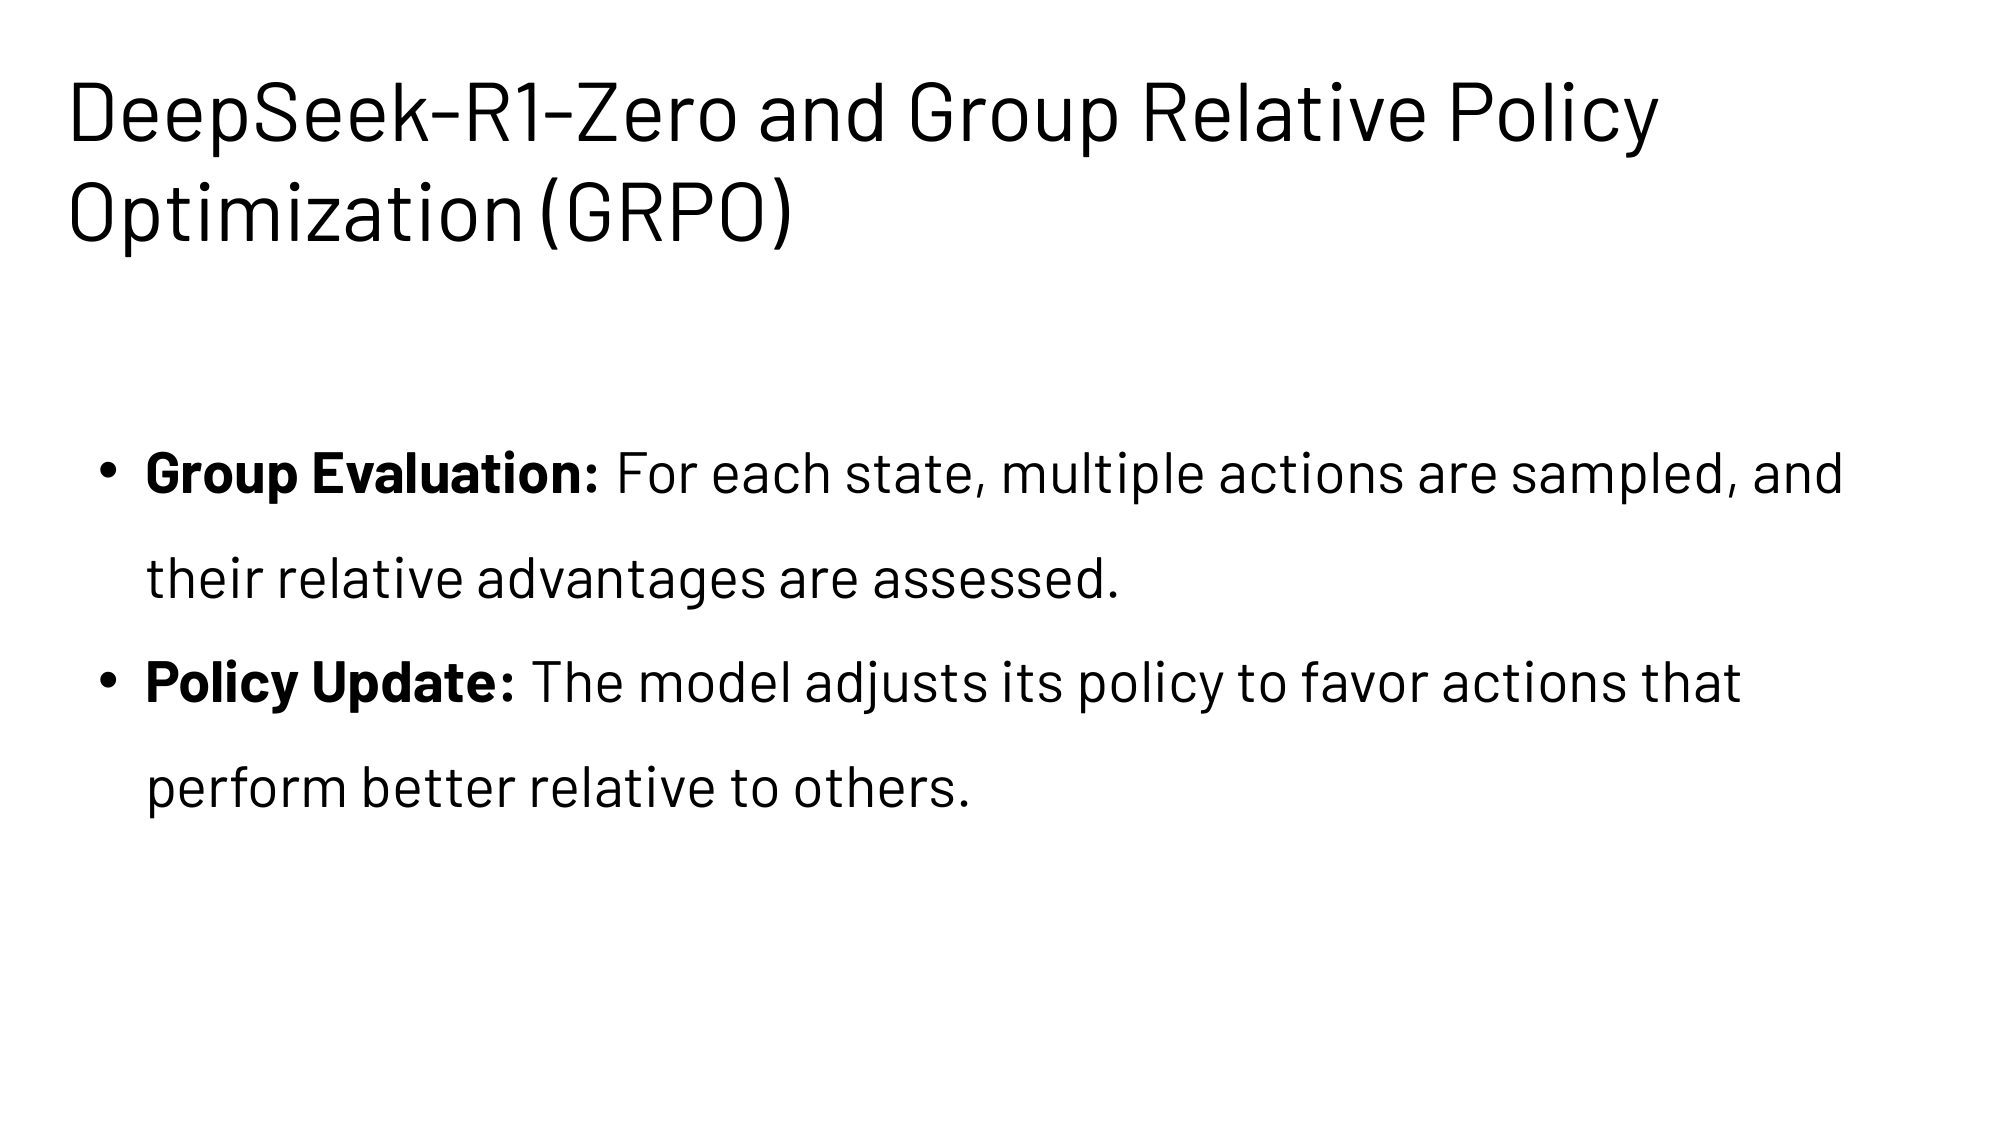

DeepSeek-R1-Zero and Group Relative Policy Optimization (GRPO)

Group Evaluation: For each state, multiple actions are sampled, and their relative advantages are assessed.
Policy Update: The model adjusts its policy to favor actions that perform better relative to others.
229